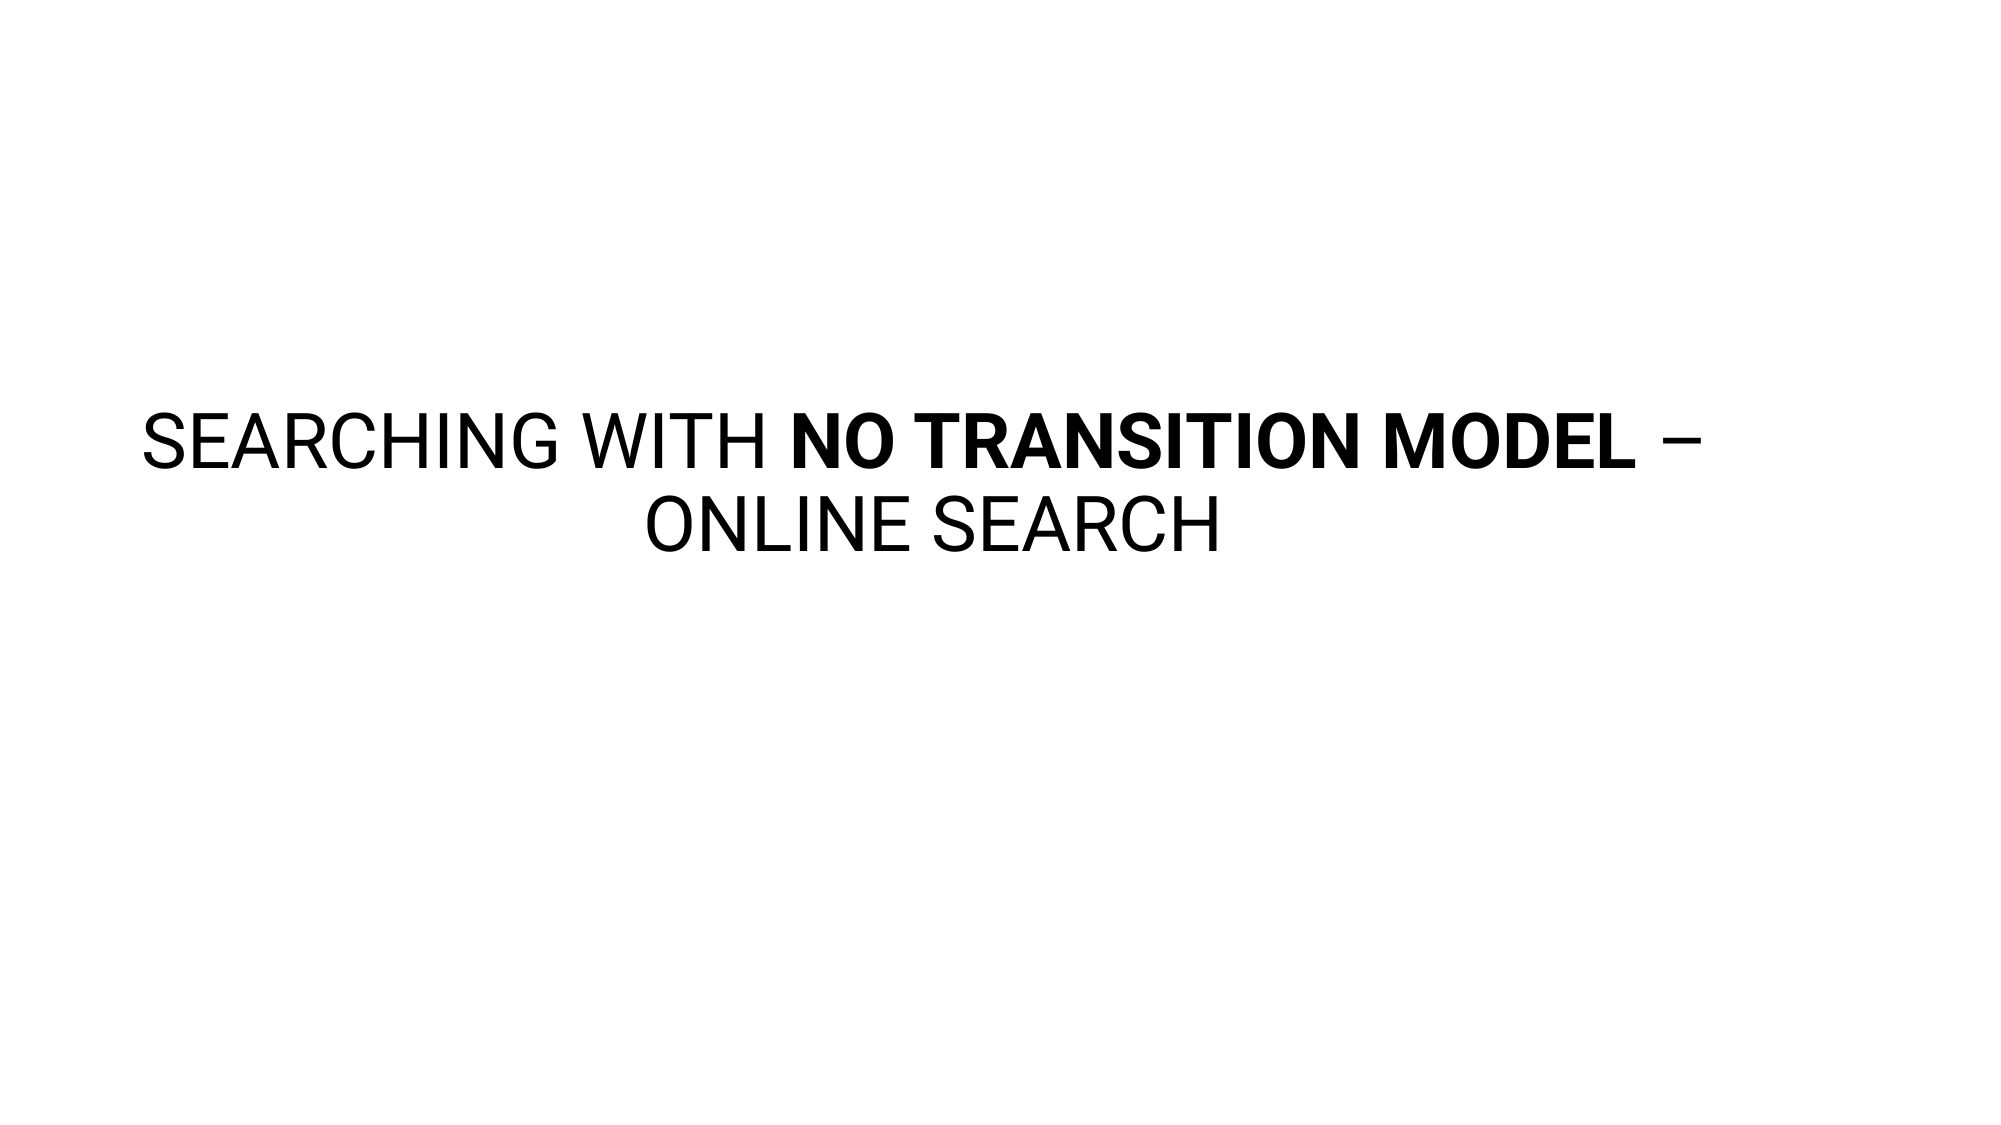

# SEARCHING WITH NO TRANSITION MODEL – ONLINE SEARCH